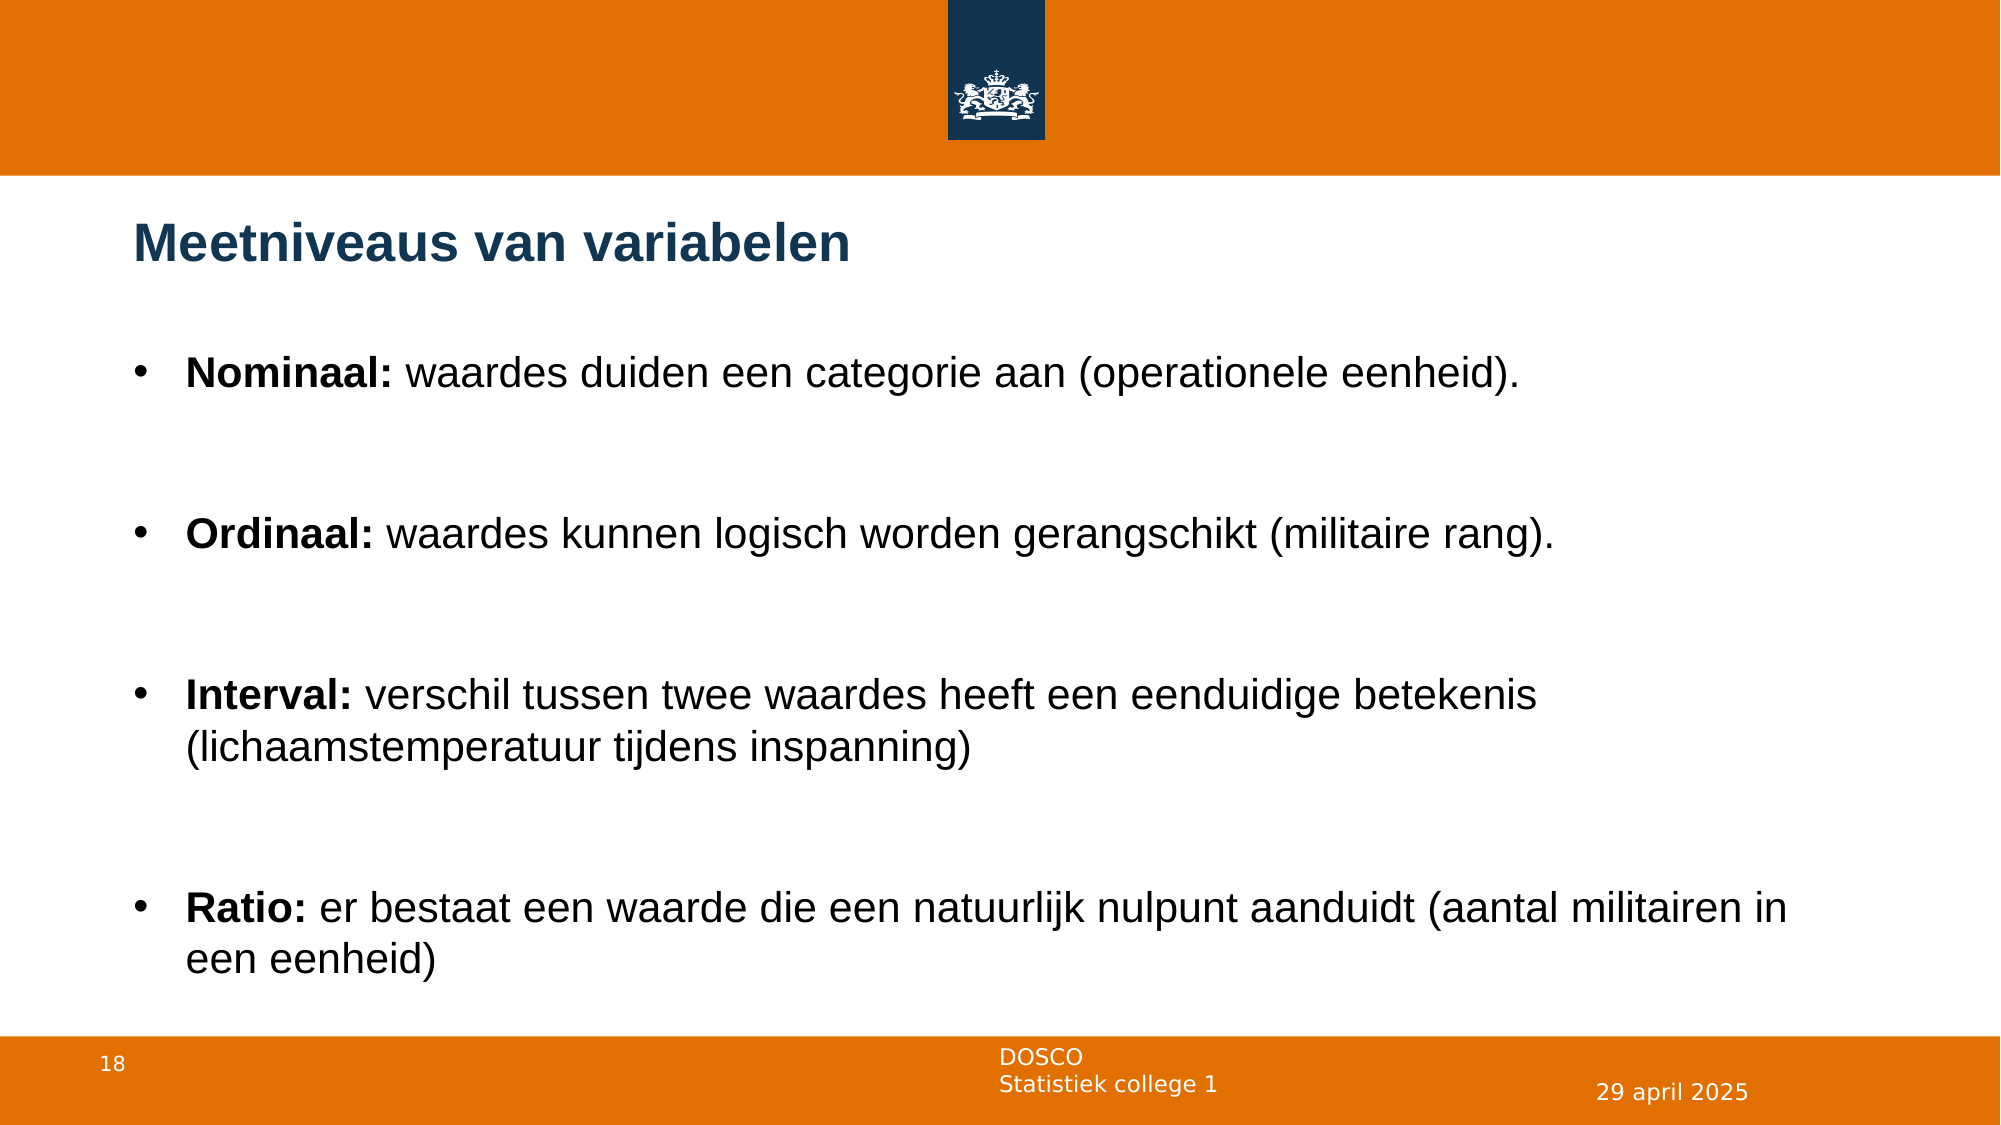

# Meetniveaus van variabelen

Nominaal: waardes duiden een categorie aan (operationele eenheid).

Ordinaal: waardes kunnen logisch worden gerangschikt (militaire rang).

Interval: verschil tussen twee waardes heeft een eenduidige betekenis (lichaamstemperatuur tijdens inspanning)

Ratio: er bestaat een waarde die een natuurlijk nulpunt aanduidt (aantal militairen in een eenheid)

29 april 2025